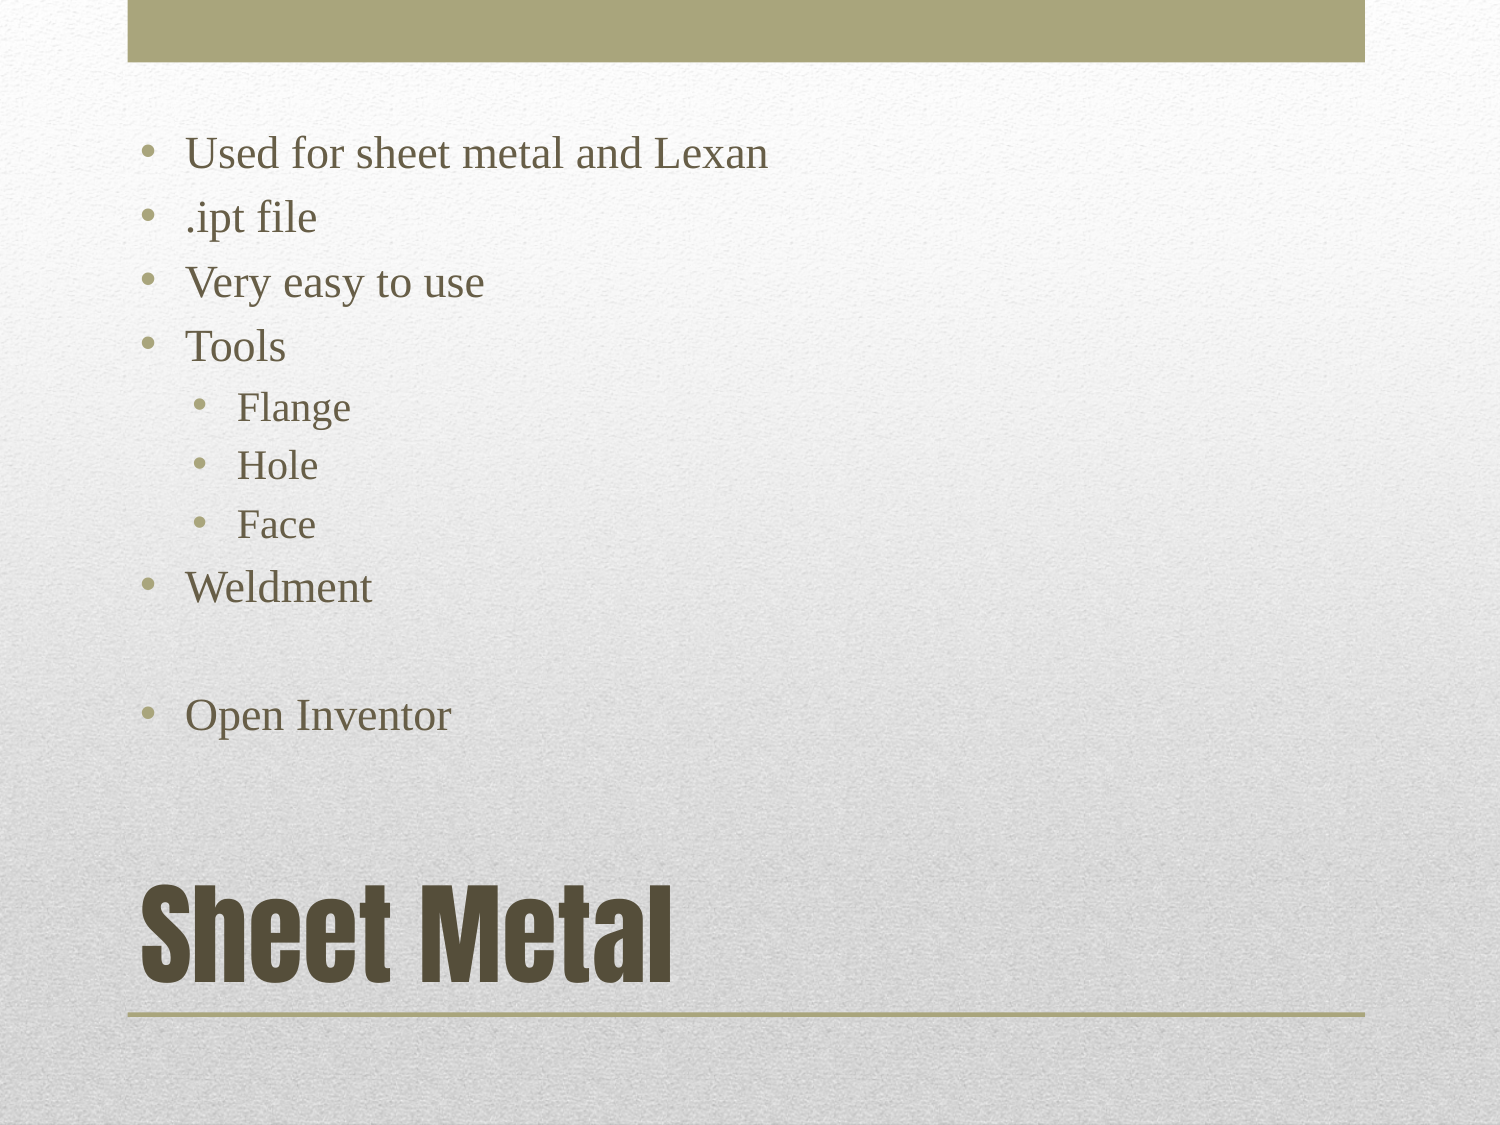

Used for sheet metal and Lexan
.ipt file
Very easy to use
Tools
Flange
Hole
Face
Weldment

Open Inventor
# Sheet Metal